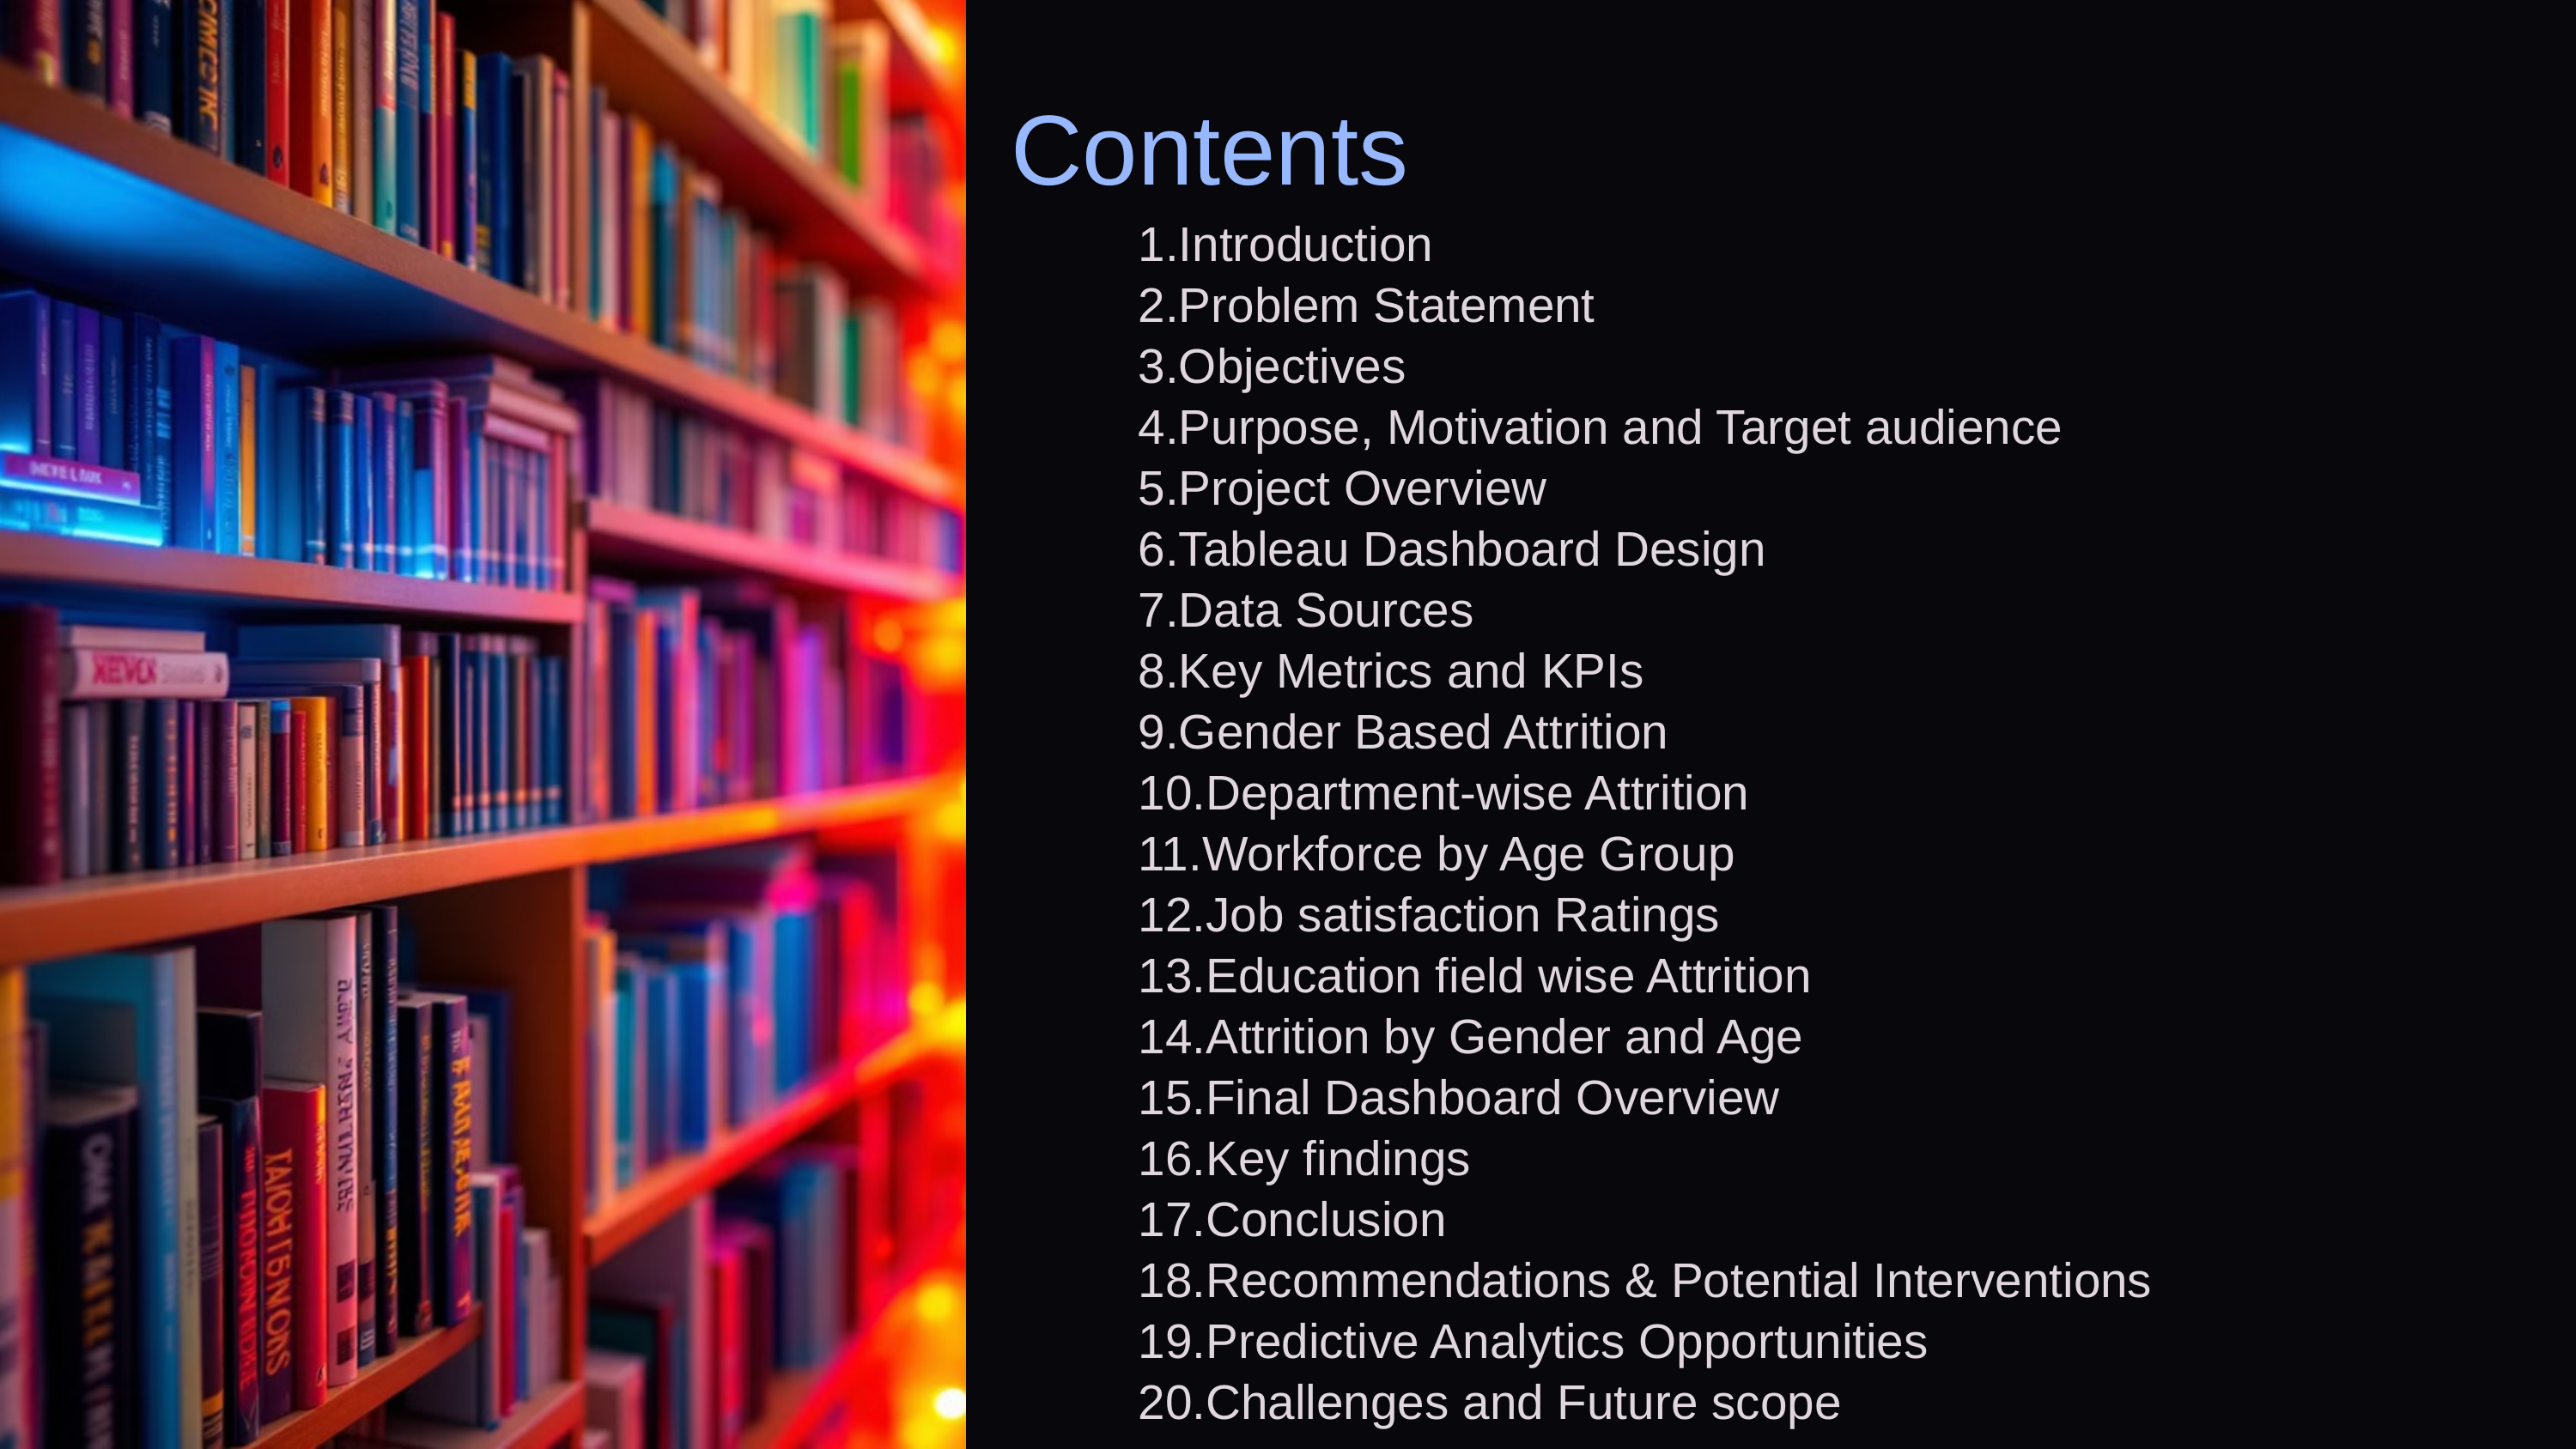

Contents
Introduction
Problem Statement
Objectives
Purpose, Motivation and Target audience
Project Overview
Tableau Dashboard Design
Data Sources
Key Metrics and KPIs
Gender Based Attrition
Department-wise Attrition
Workforce by Age Group
Job satisfaction Ratings
Education field wise Attrition
Attrition by Gender and Age
Final Dashboard Overview
Key findings
Conclusion
Recommendations & Potential Interventions
Predictive Analytics Opportunities
Challenges and Future scope